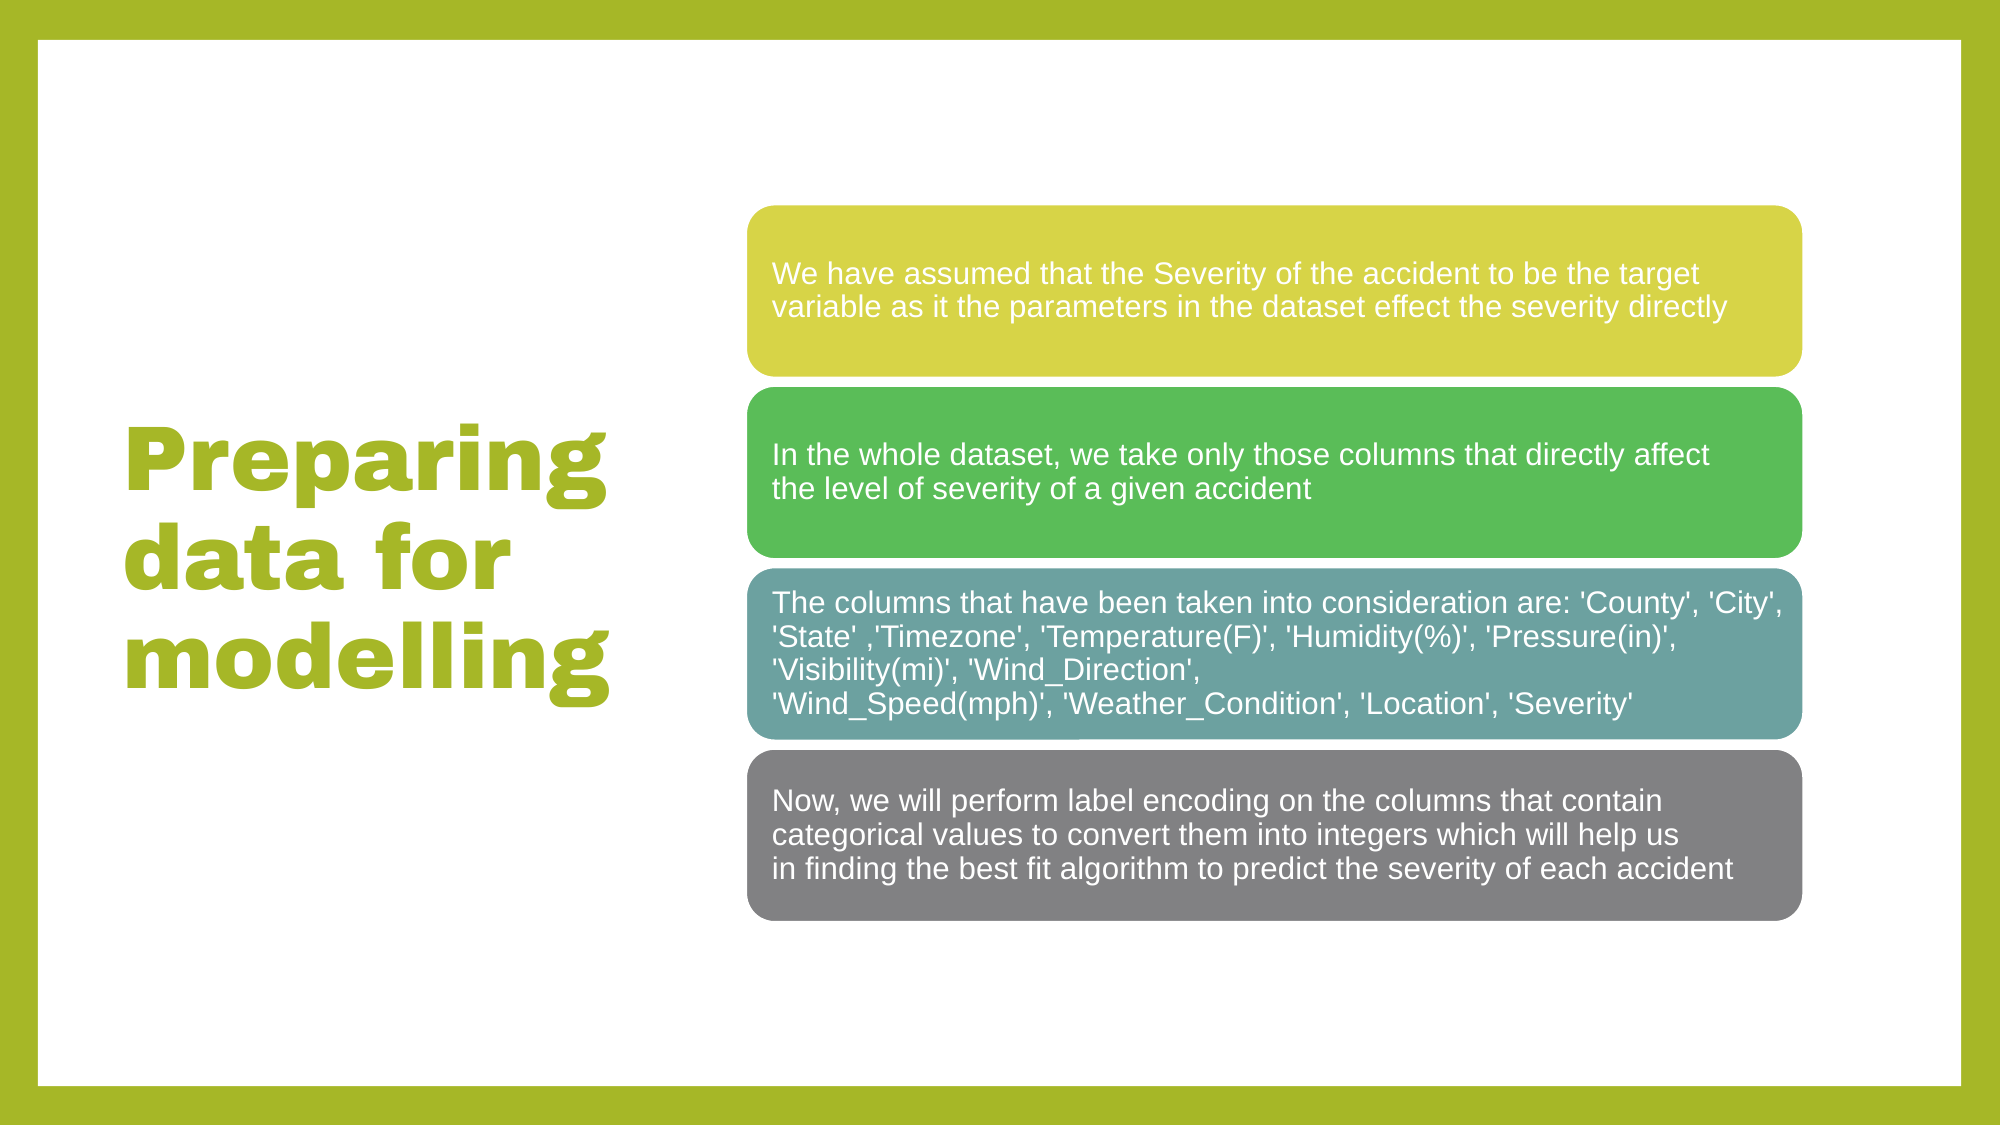

# Preparing data for modelling
We have assumed that the Severity of the accident to be the target variable as it the parameters in the dataset effect the severity directly
In the whole dataset, we take only those columns that directly affect the level of severity of a given accident
The columns that have been taken into consideration are: 'County', 'City', 'State' ,'Timezone', 'Temperature(F)', 'Humidity(%)', 'Pressure(in)', 'Visibility(mi)', 'Wind_Direction', 'Wind_Speed(mph)', 'Weather_Condition', 'Location', 'Severity'
Now, we will perform label encoding on the columns that contain categorical values to convert them into integers which will help us in finding the best fit algorithm to predict the severity of each accident